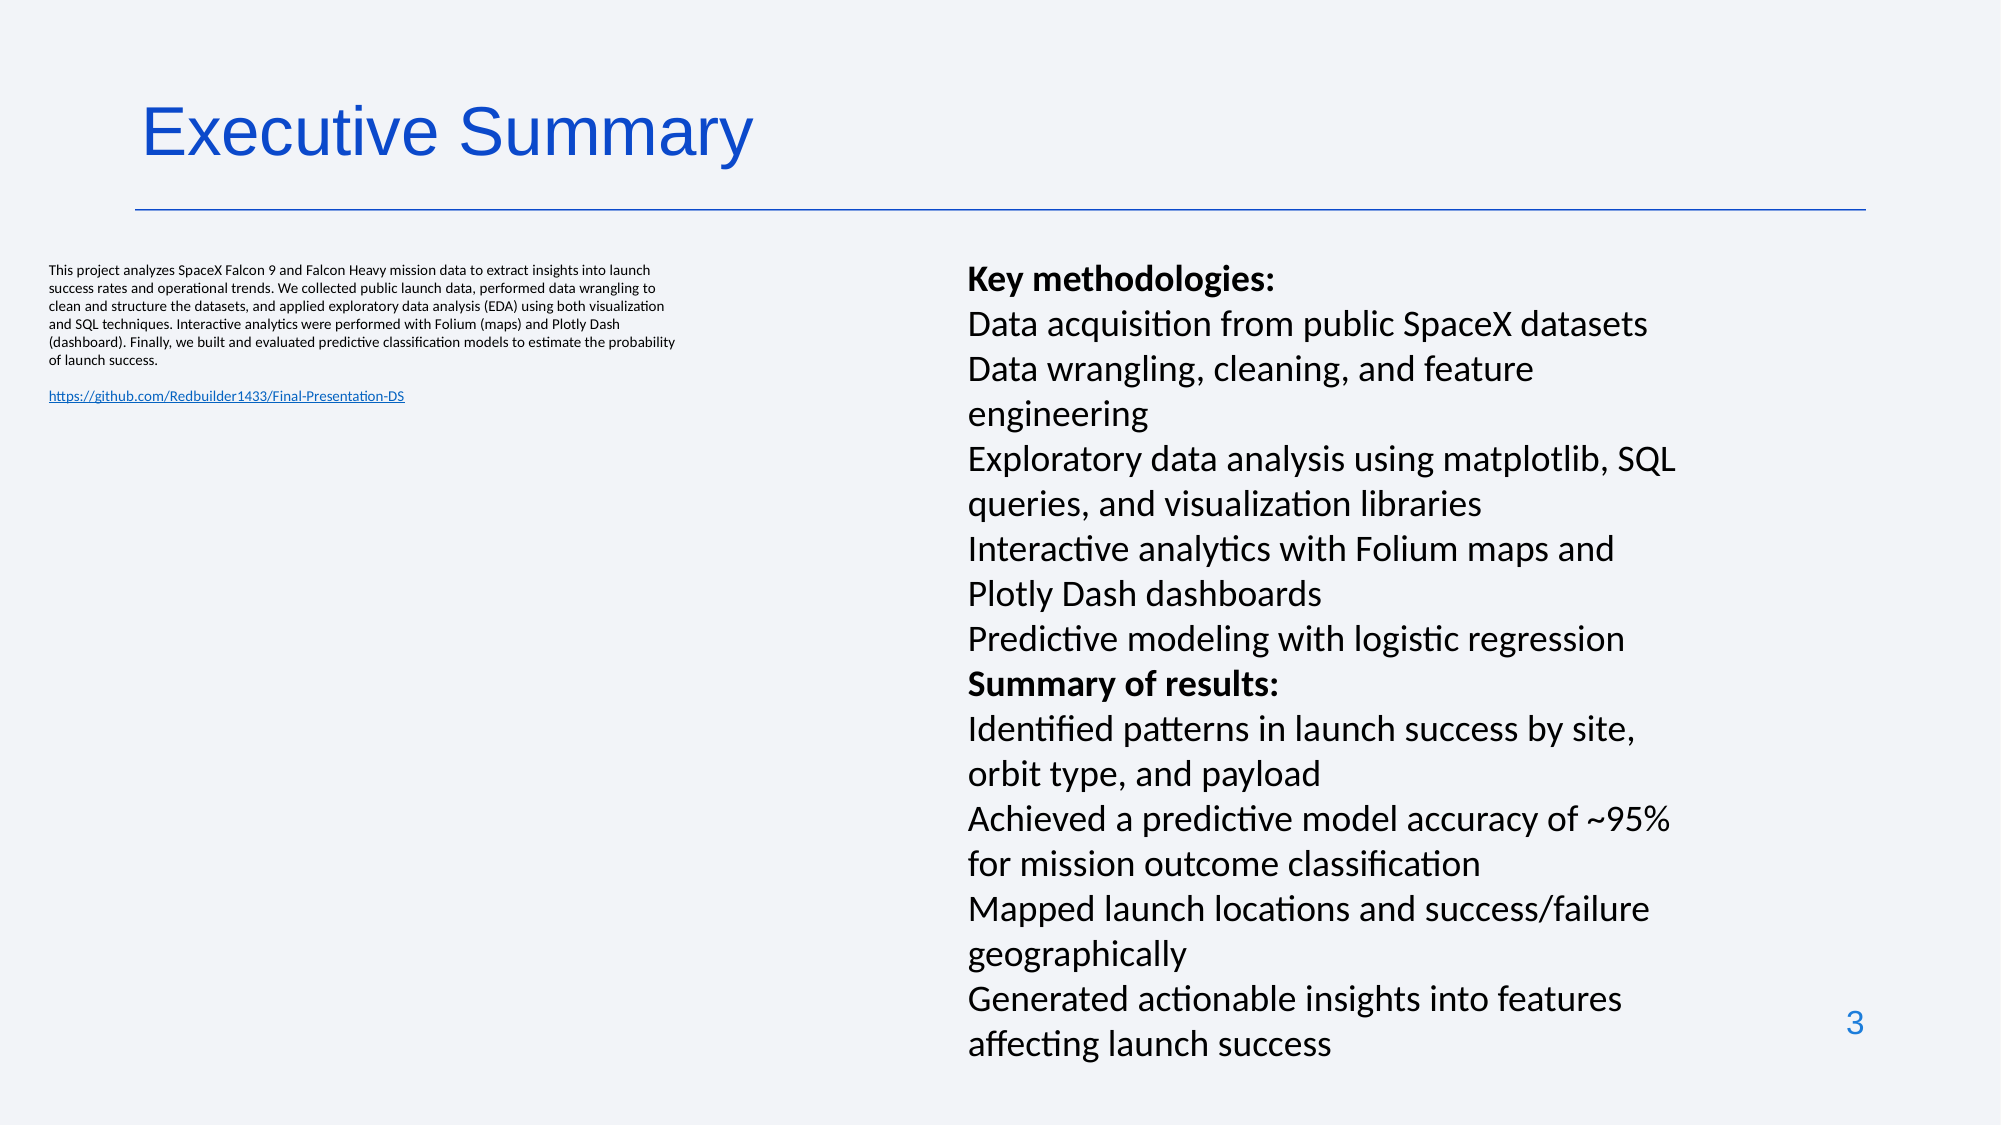

Executive Summary
Key methodologies:
Data acquisition from public SpaceX datasets
Data wrangling, cleaning, and feature engineering
Exploratory data analysis using matplotlib, SQL queries, and visualization libraries
Interactive analytics with Folium maps and Plotly Dash dashboards
Predictive modeling with logistic regression
Summary of results:
Identified patterns in launch success by site, orbit type, and payload
Achieved a predictive model accuracy of ~95% for mission outcome classification
Mapped launch locations and success/failure geographically
Generated actionable insights into features affecting launch success

This project analyzes SpaceX Falcon 9 and Falcon Heavy mission data to extract insights into launch success rates and operational trends. We collected public launch data, performed data wrangling to clean and structure the datasets, and applied exploratory data analysis (EDA) using both visualization and SQL techniques. Interactive analytics were performed with Folium (maps) and Plotly Dash (dashboard). Finally, we built and evaluated predictive classification models to estimate the probability of launch success.

https://github.com/Redbuilder1433/Final-Presentation-DS

3